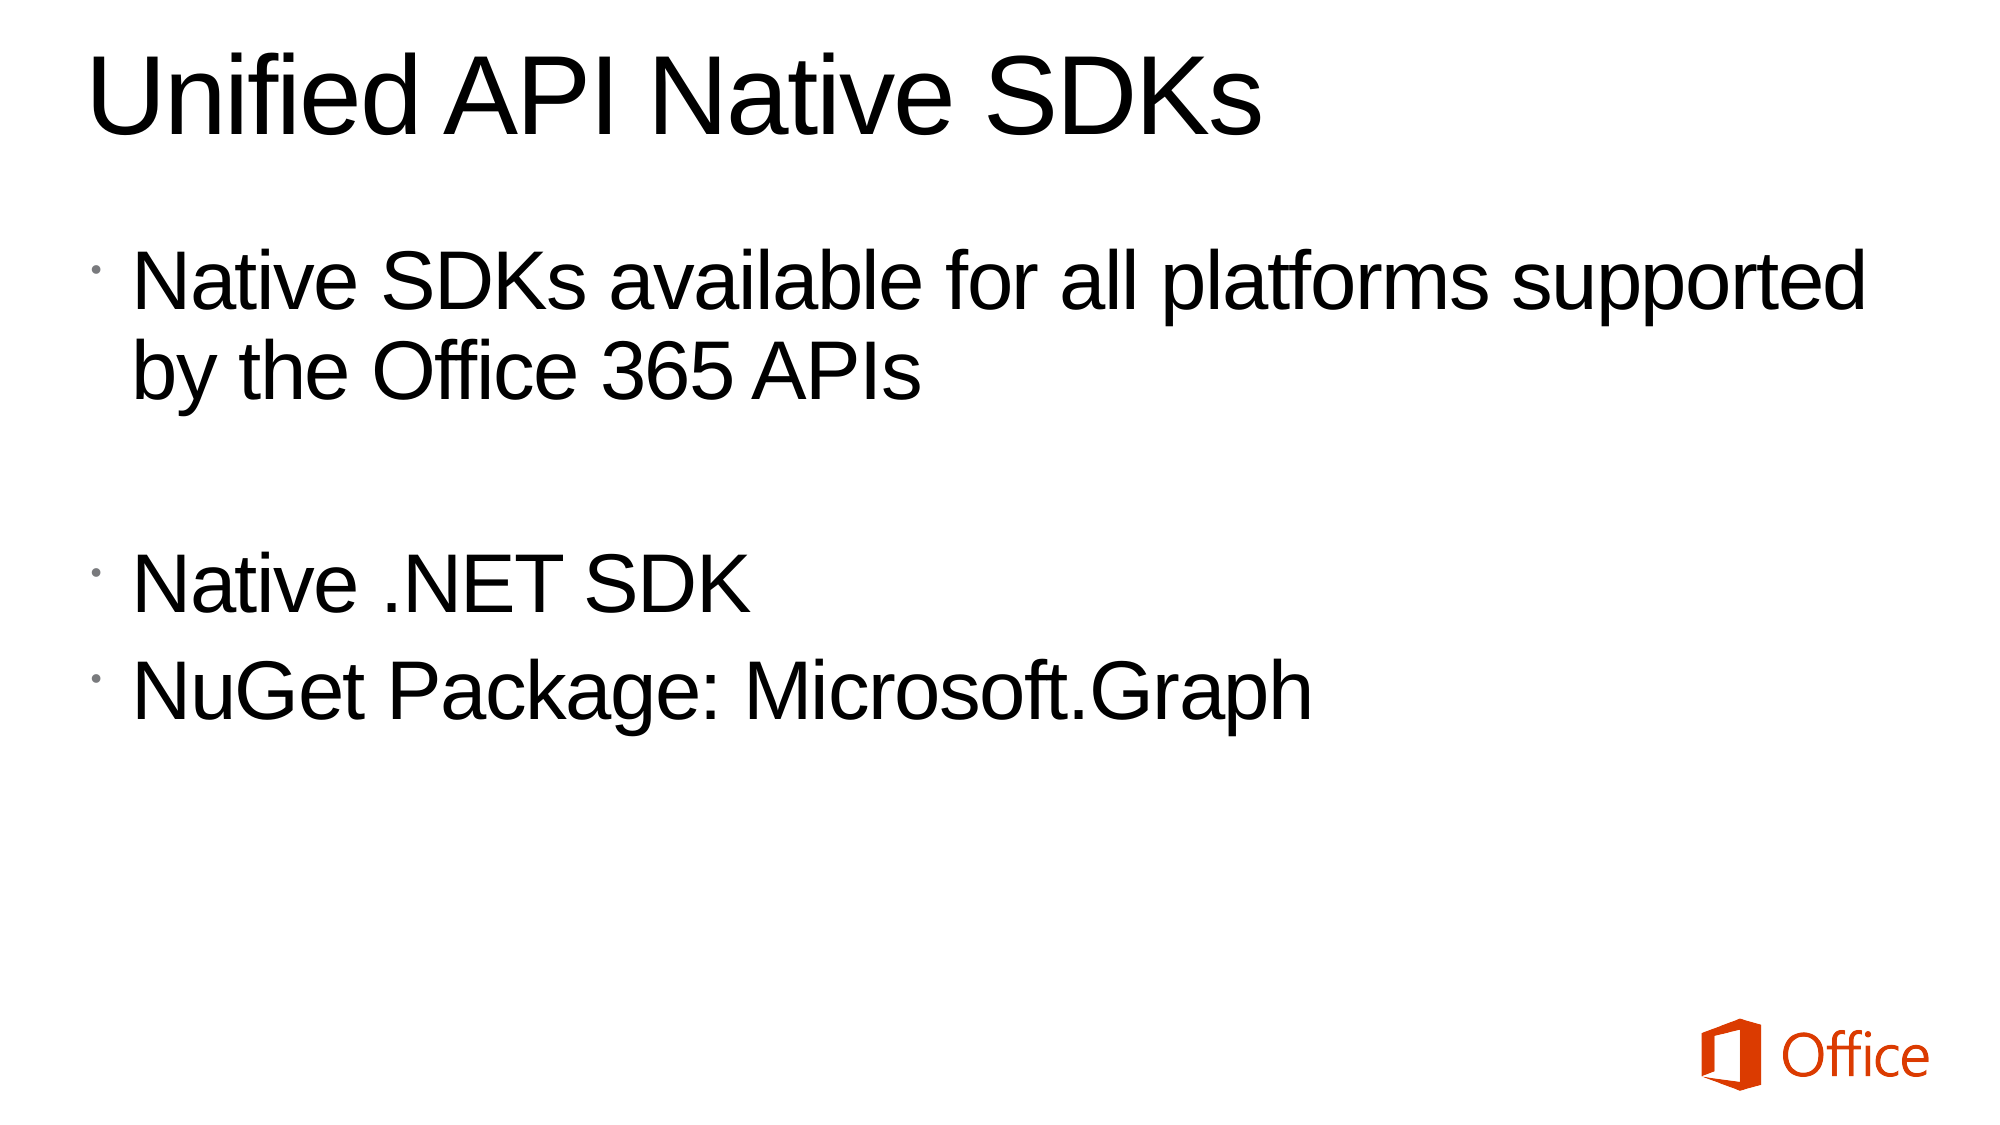

# Unified API Native SDKs
Native SDKs available for all platforms supported by the Office 365 APIs

Native .NET SDK
NuGet Package: Microsoft.Graph